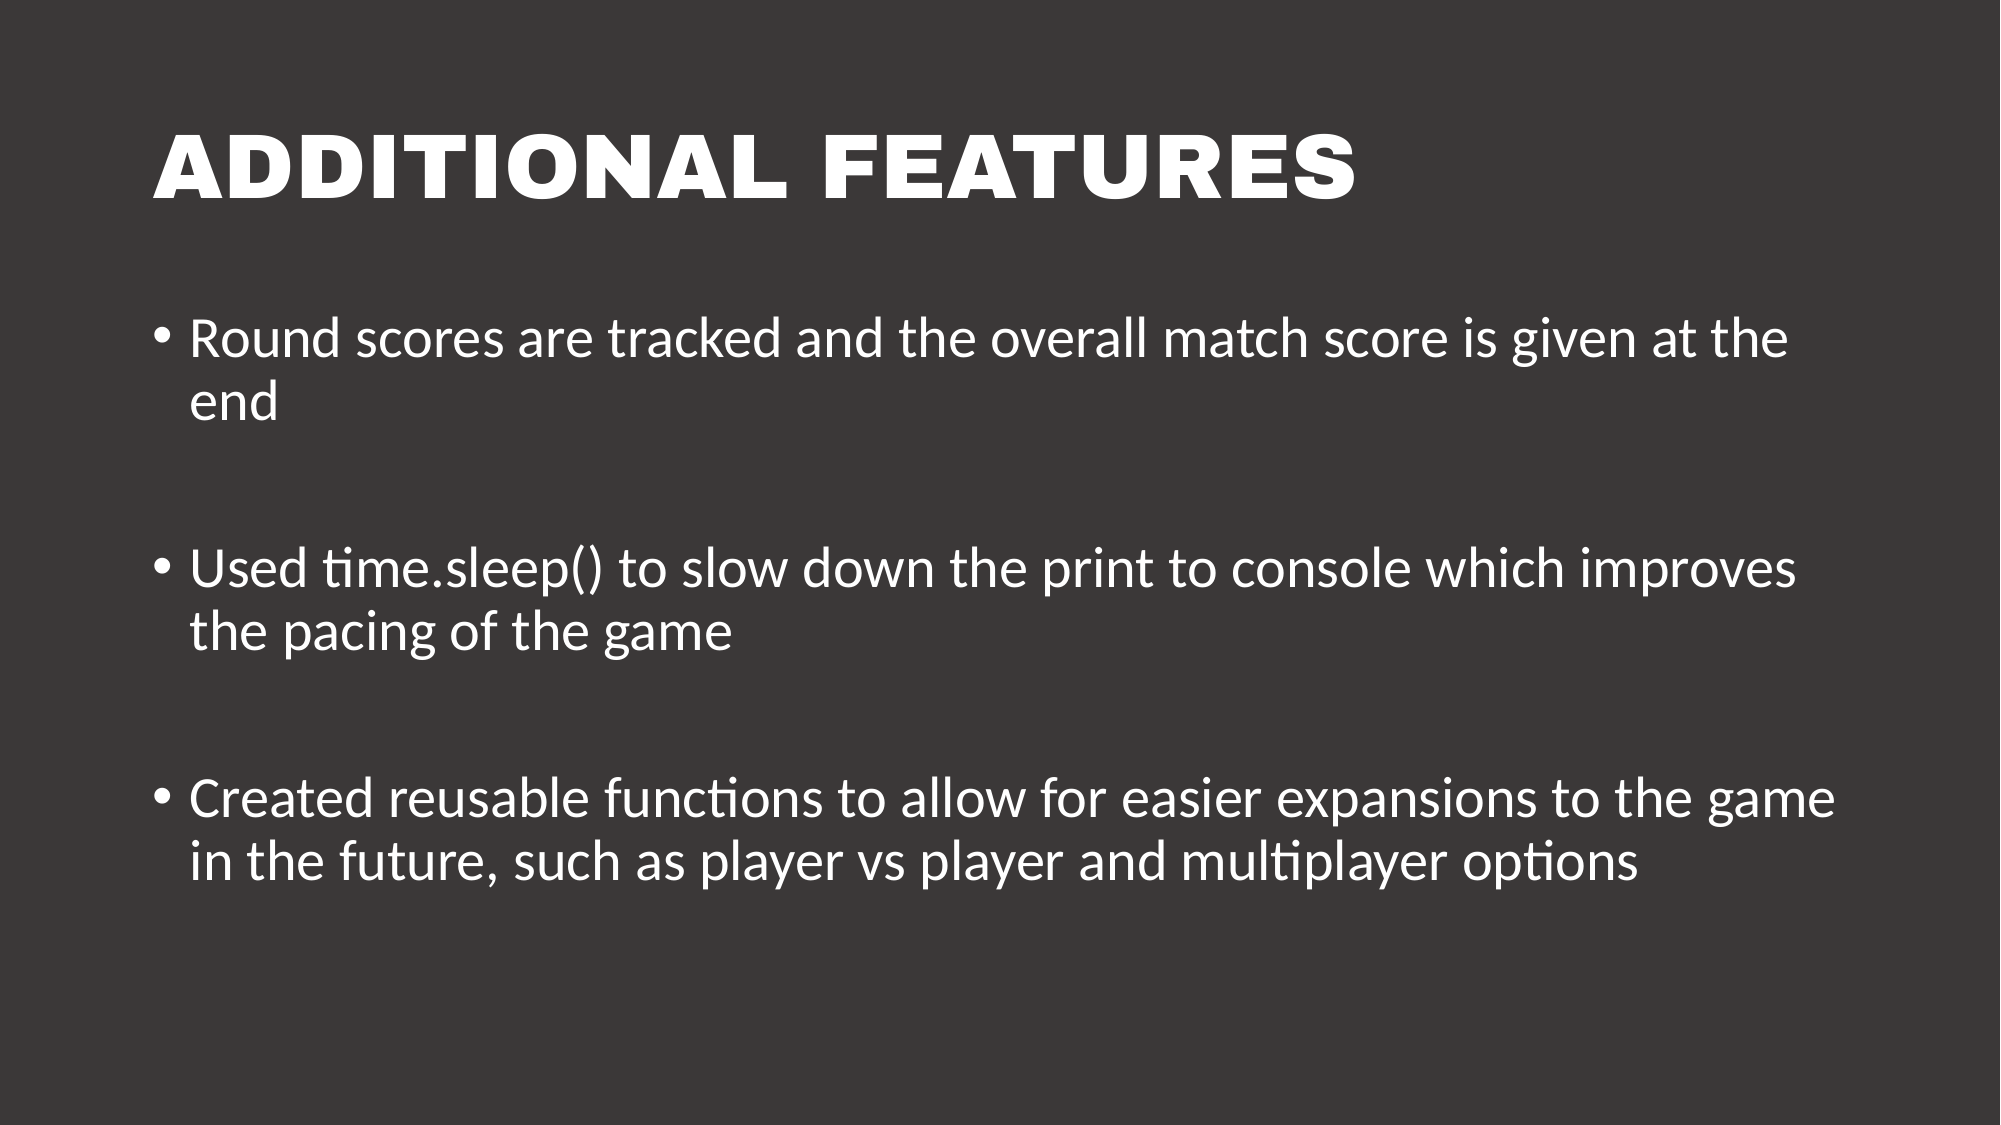

# ADDITIONAL FEATURES
Round scores are tracked and the overall match score is given at the end

Used time.sleep() to slow down the print to console which improves the pacing of the game

Created reusable functions to allow for easier expansions to the game in the future, such as player vs player and multiplayer options